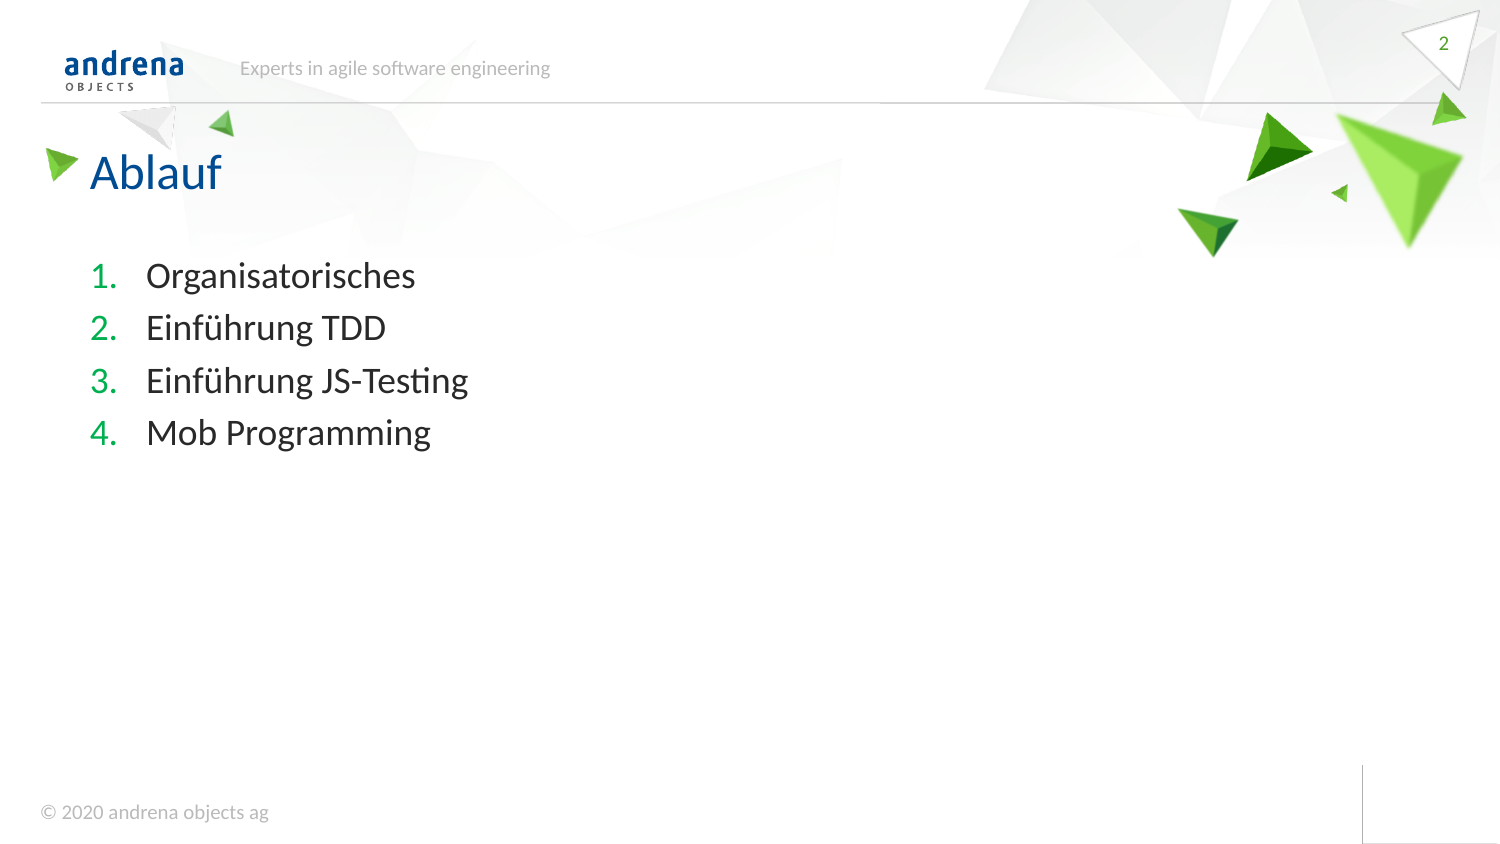

2
Experts in agile software engineering
Ablauf
Organisatorisches
Einführung TDD
Einführung JS-Testing
Mob Programming